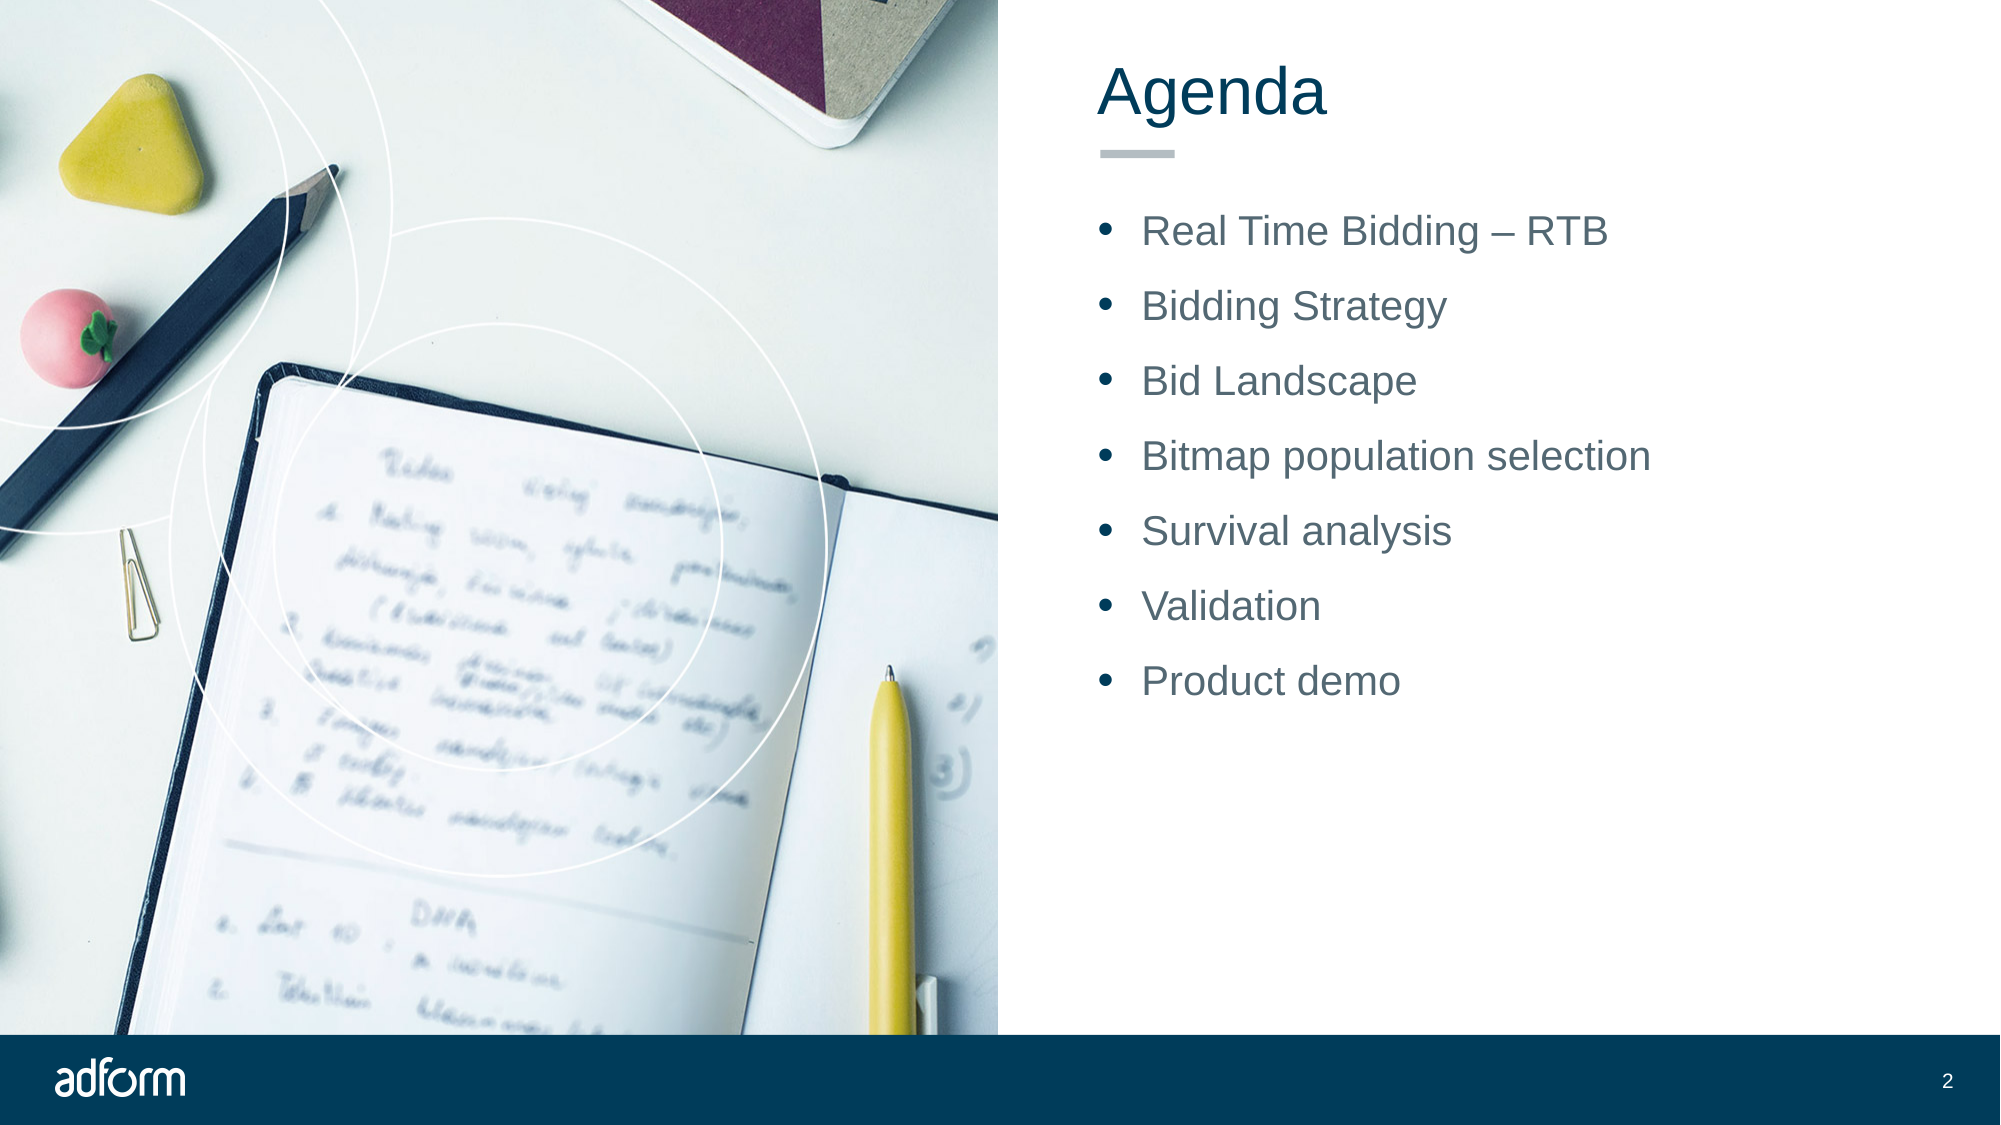

# Agenda
Real Time Bidding – RTB
Bidding Strategy
Bid Landscape
Bitmap population selection
Survival analysis
Validation
Product demo

2